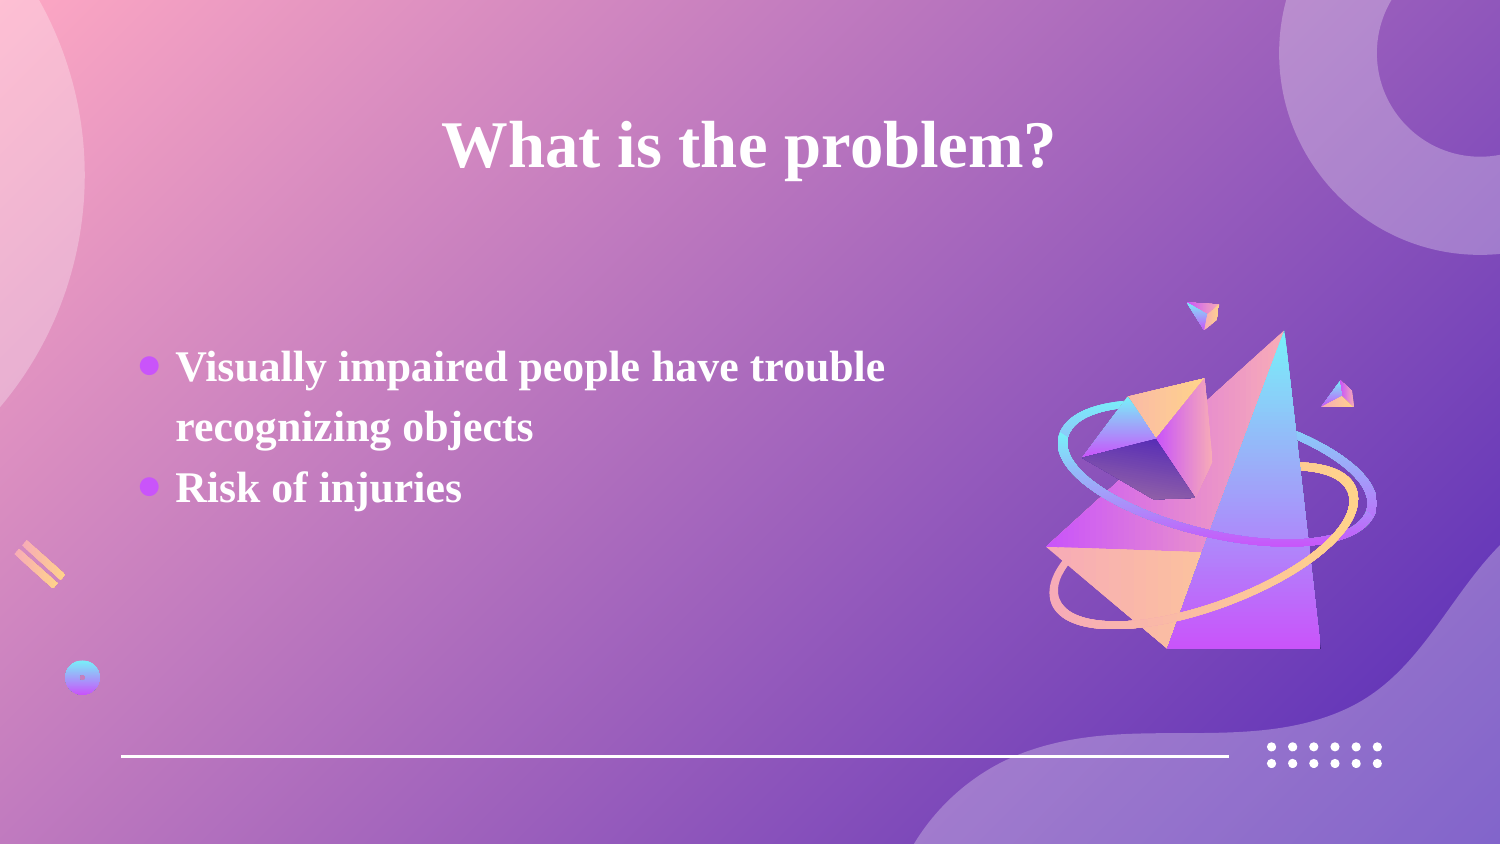

# What is the problem?

Visually impaired people have trouble recognizing objects
Risk of injuries